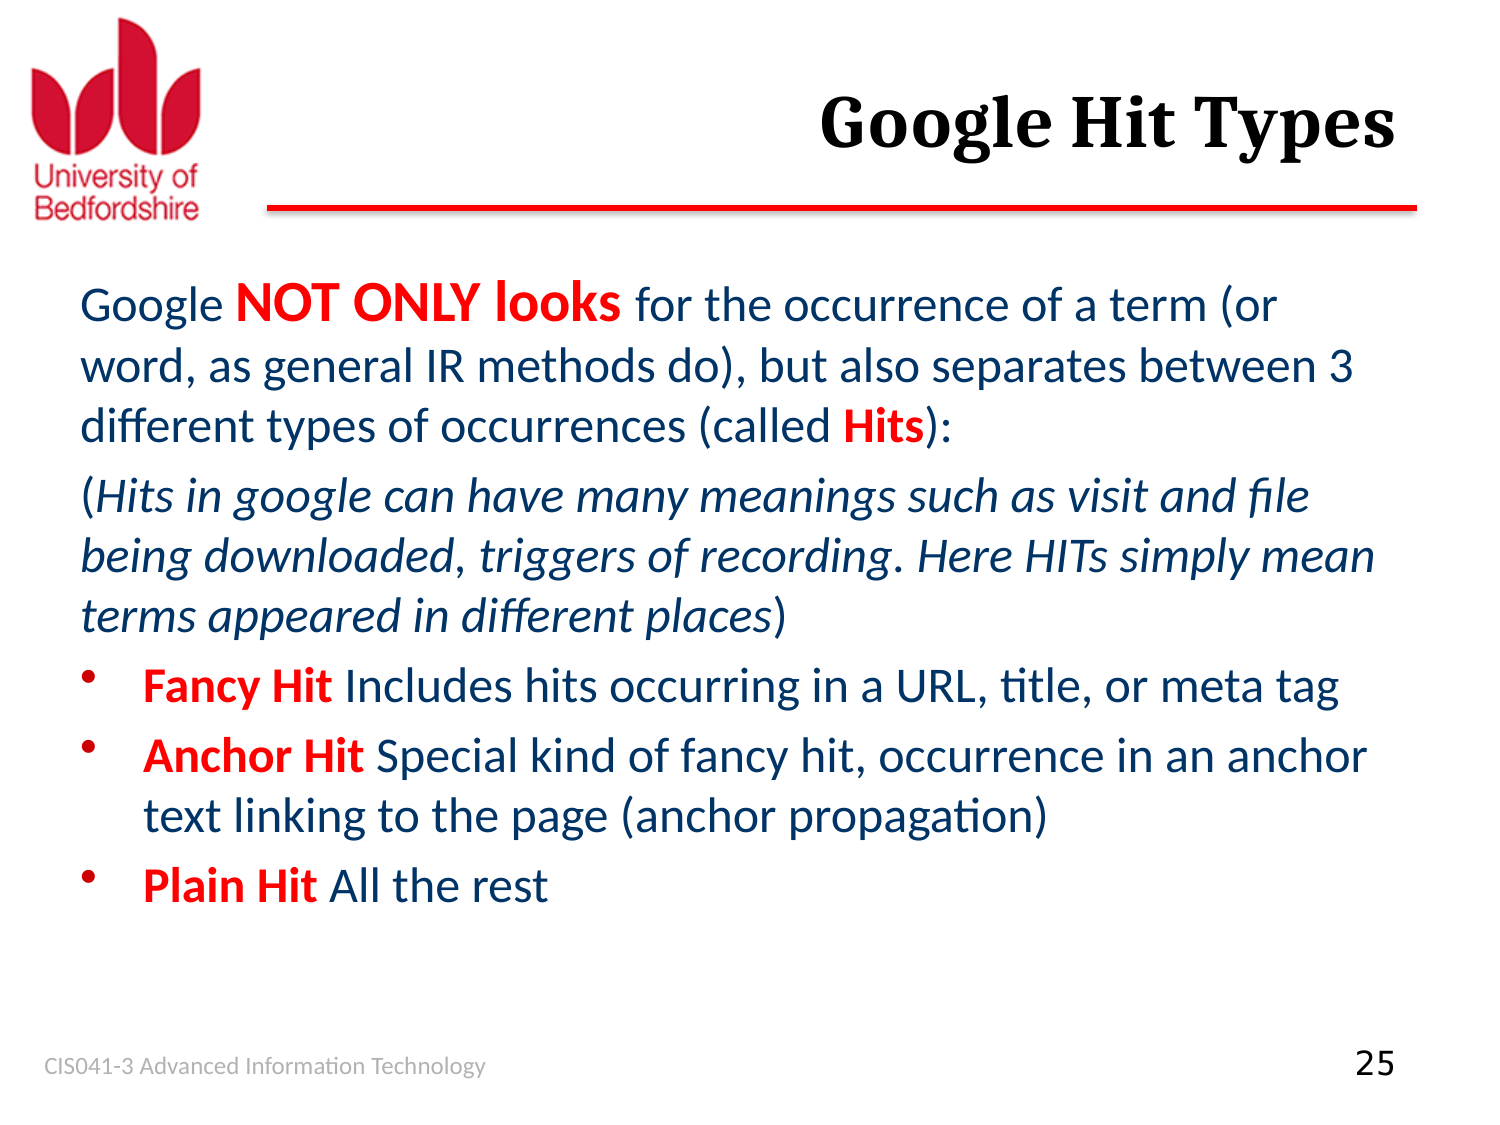

# Google Hit Types
Google NOT ONLY looks for the occurrence of a term (or word, as general IR methods do), but also separates between 3 different types of occurrences (called Hits):
(Hits in google can have many meanings such as visit and file being downloaded, triggers of recording. Here HITs simply mean terms appeared in different places)
Fancy Hit Includes hits occurring in a URL, title, or meta tag
Anchor Hit Special kind of fancy hit, occurrence in an anchor text linking to the page (anchor propagation)
Plain Hit All the rest
CIS041-3 Advanced Information Technology